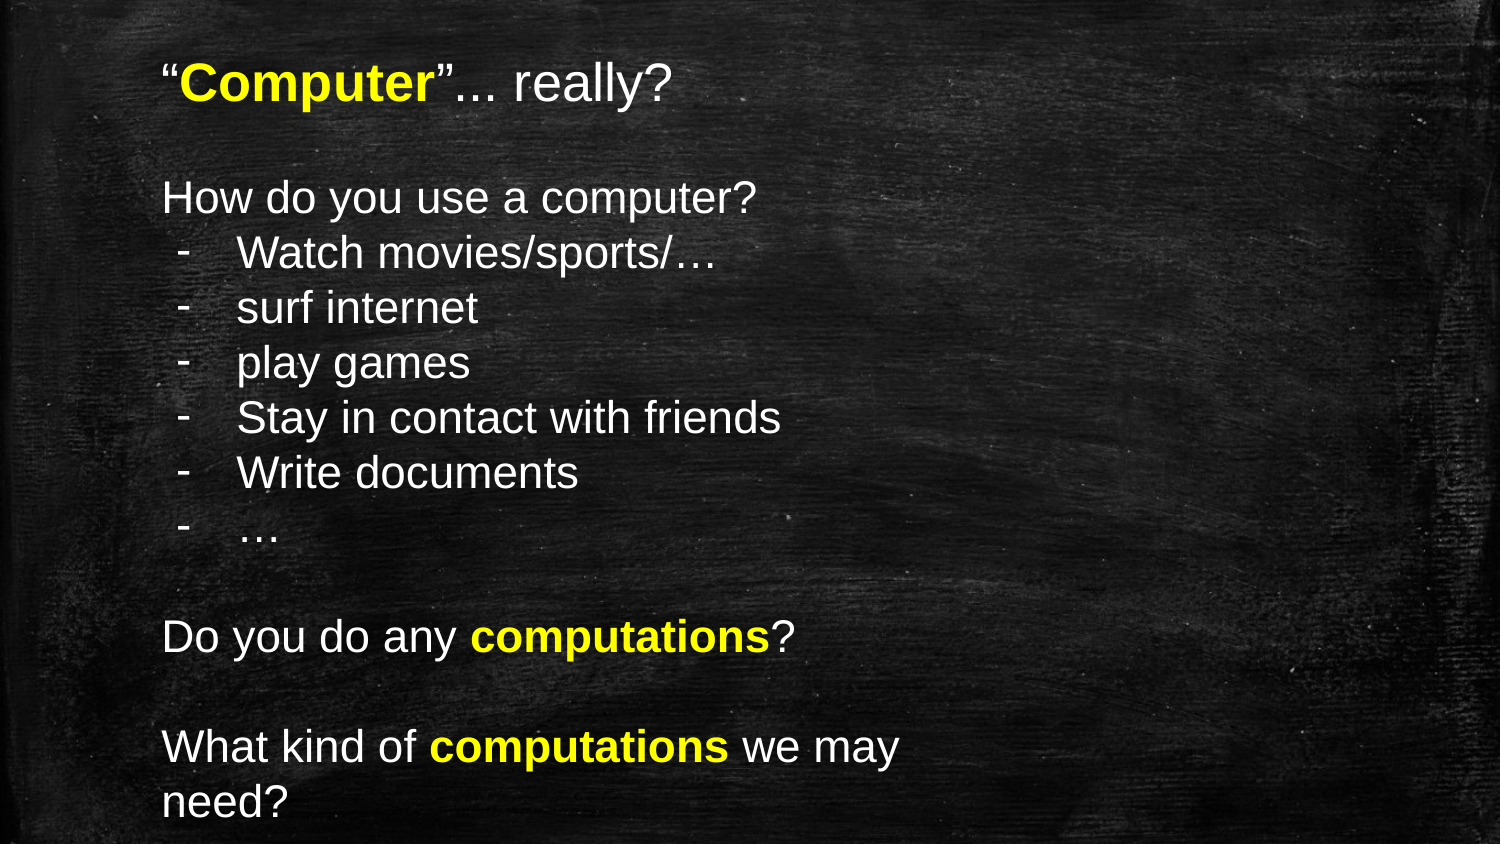

“Computer”... really?

How do you use a computer?
Watch movies/sports/…
surf internet
play games
Stay in contact with friends
Write documents
…

Do you do any computations?

What kind of computations we may need?